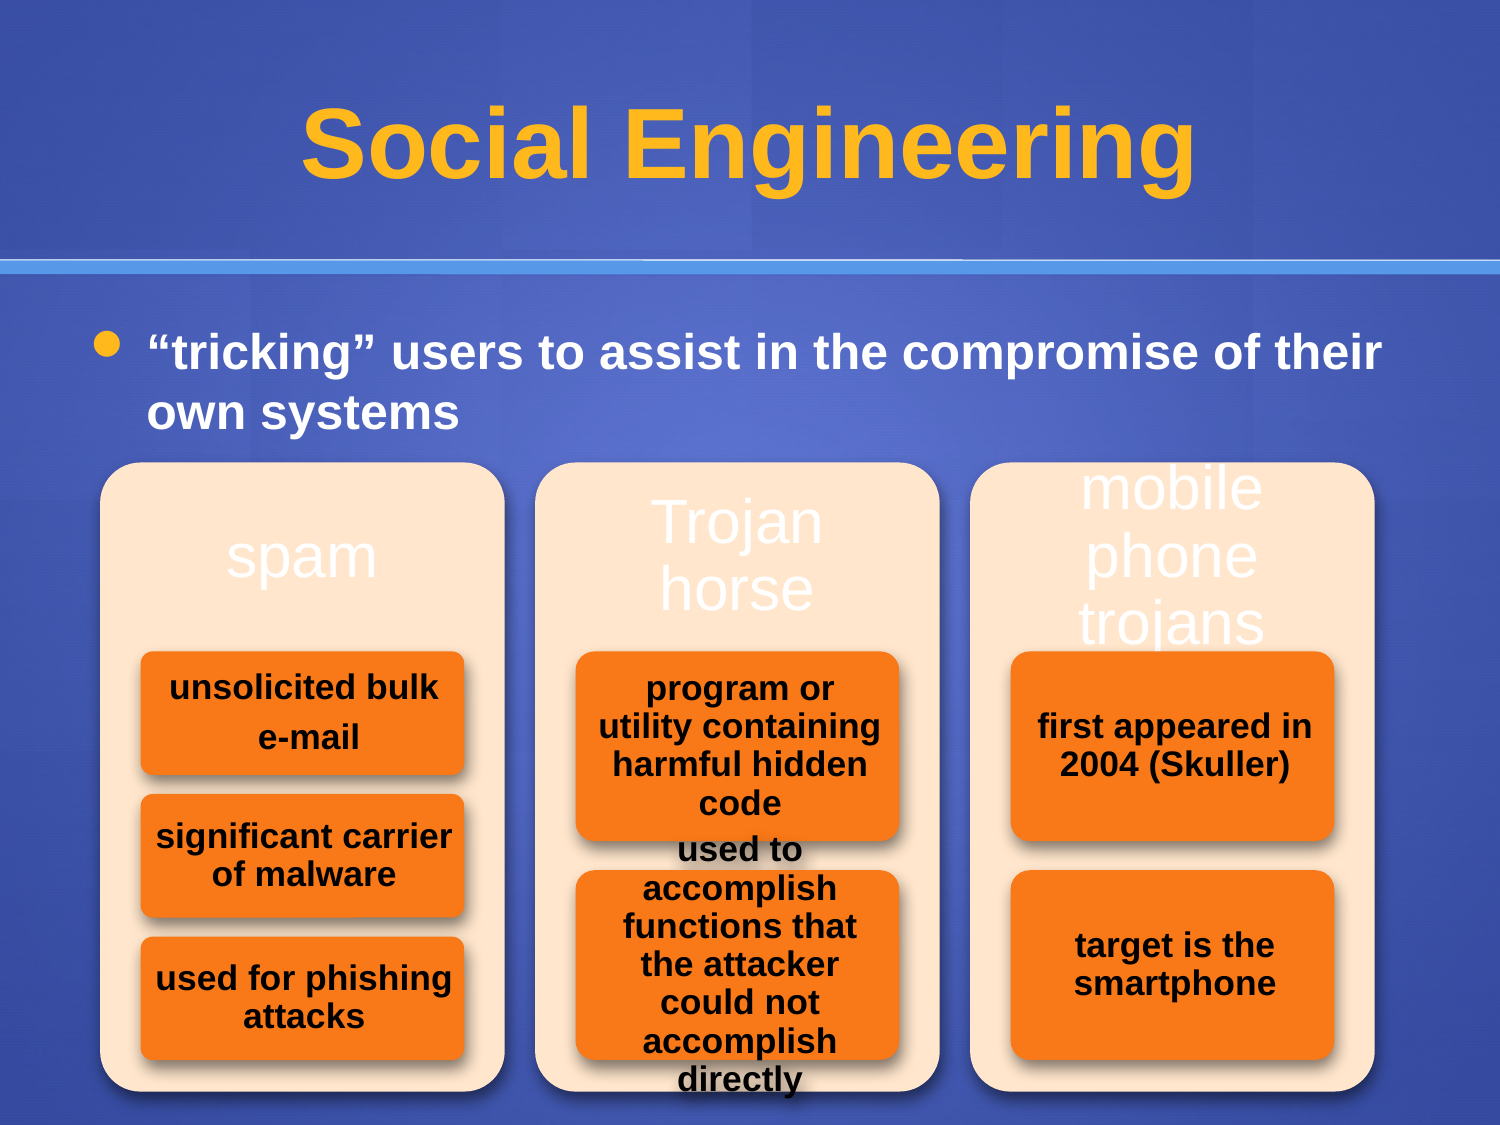

# Social Engineering
“tricking” users to assist in the compromise of their own systems
spam
unsolicited bulk
 e-mail
significant carrier of malware
used for phishing attacks
Trojan horse
program or utility containing harmful hidden code
used to accomplish functions that the attacker could not accomplish directly
mobile phone trojans
first appeared in 2004 (Skuller)
target is the smartphone